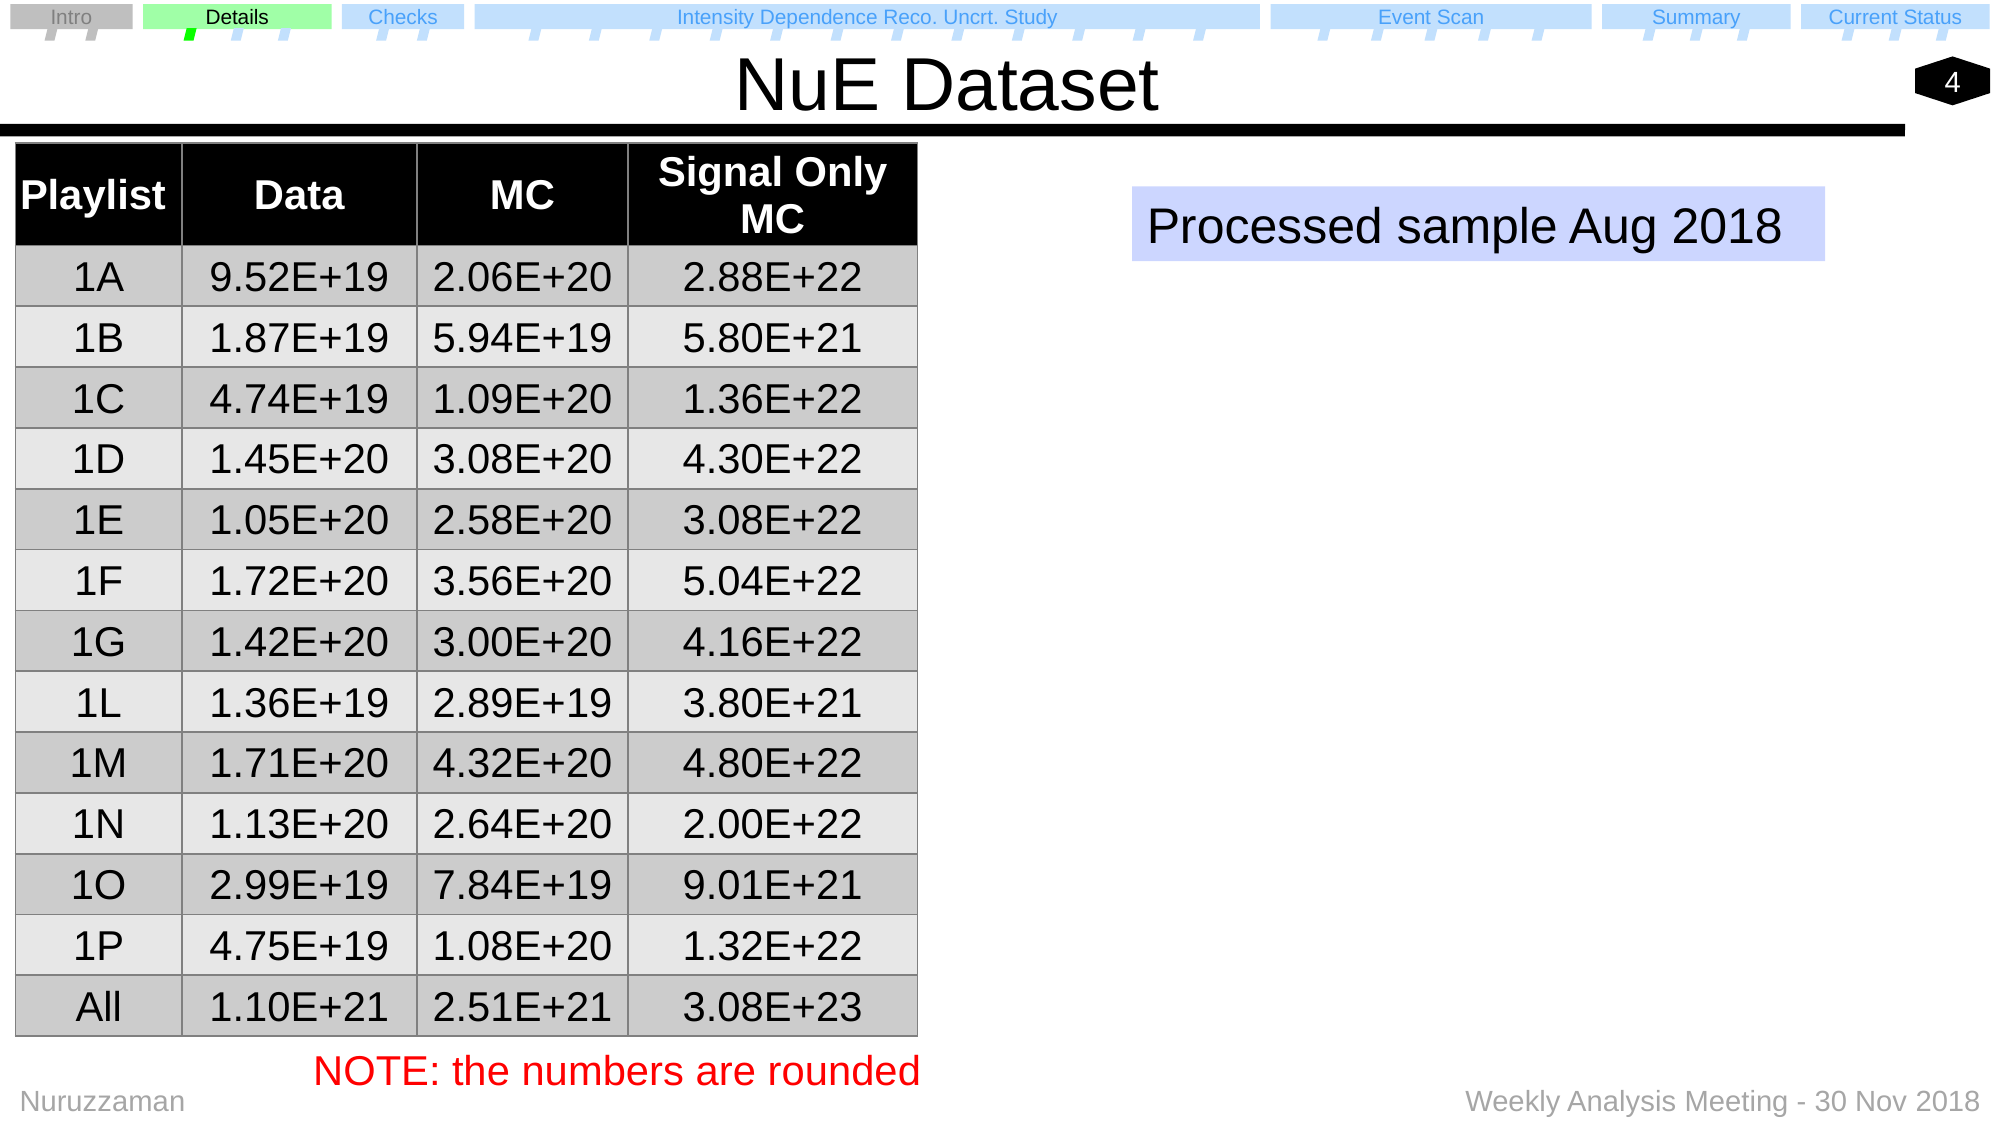

Intro
Details
Checks
Intensity Dependence Reco. Uncrt. Study
Event Scan
Summary
Current Status

# NuE Dataset
| Playlist | Data | MC | Signal Only MC |
| --- | --- | --- | --- |
| 1A | 9.52E+19 | 2.06E+20 | 2.88E+22 |
| 1B | 1.87E+19 | 5.94E+19 | 5.80E+21 |
| 1C | 4.74E+19 | 1.09E+20 | 1.36E+22 |
| 1D | 1.45E+20 | 3.08E+20 | 4.30E+22 |
| 1E | 1.05E+20 | 2.58E+20 | 3.08E+22 |
| 1F | 1.72E+20 | 3.56E+20 | 5.04E+22 |
| 1G | 1.42E+20 | 3.00E+20 | 4.16E+22 |
| 1L | 1.36E+19 | 2.89E+19 | 3.80E+21 |
| 1M | 1.71E+20 | 4.32E+20 | 4.80E+22 |
| 1N | 1.13E+20 | 2.64E+20 | 2.00E+22 |
| 1O | 2.99E+19 | 7.84E+19 | 9.01E+21 |
| 1P | 4.75E+19 | 1.08E+20 | 1.32E+22 |
| All | 1.10E+21 | 2.51E+21 | 3.08E+23 |
Processed sample Aug 2018
NOTE: the numbers are rounded